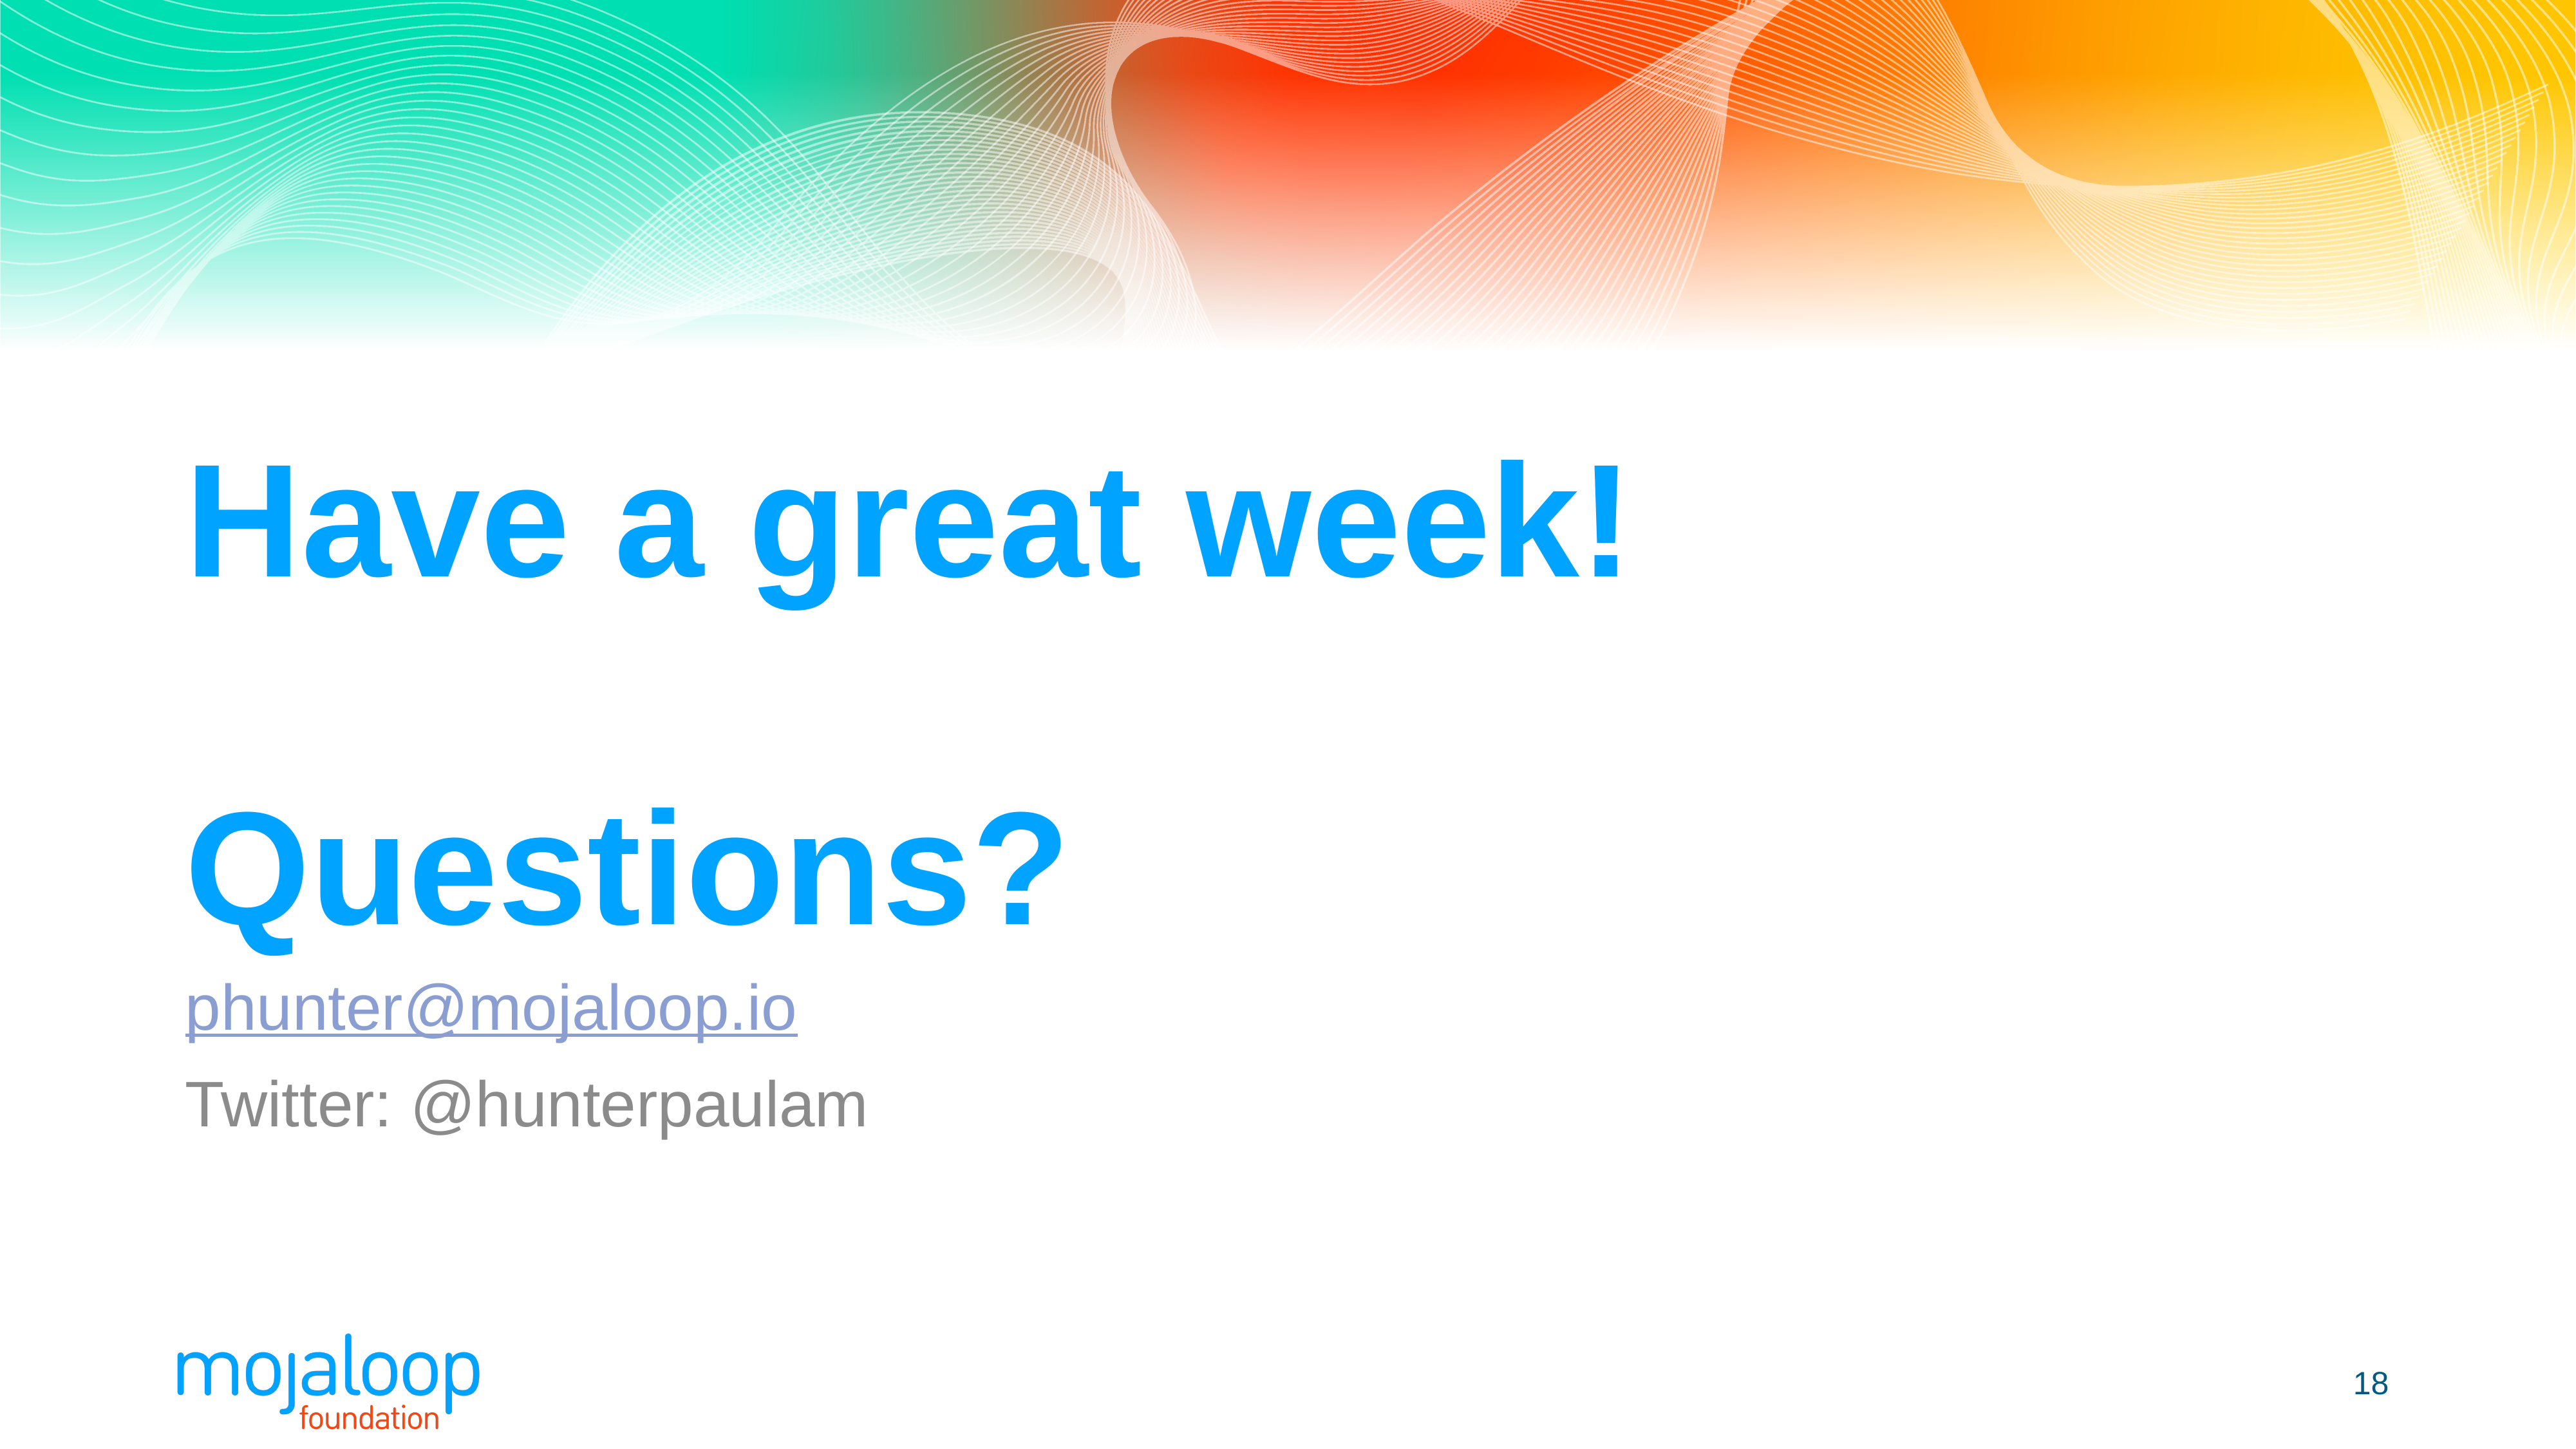

# Have a great week! Questions?
phunter@mojaloop.io
Twitter: @hunterpaulam

18